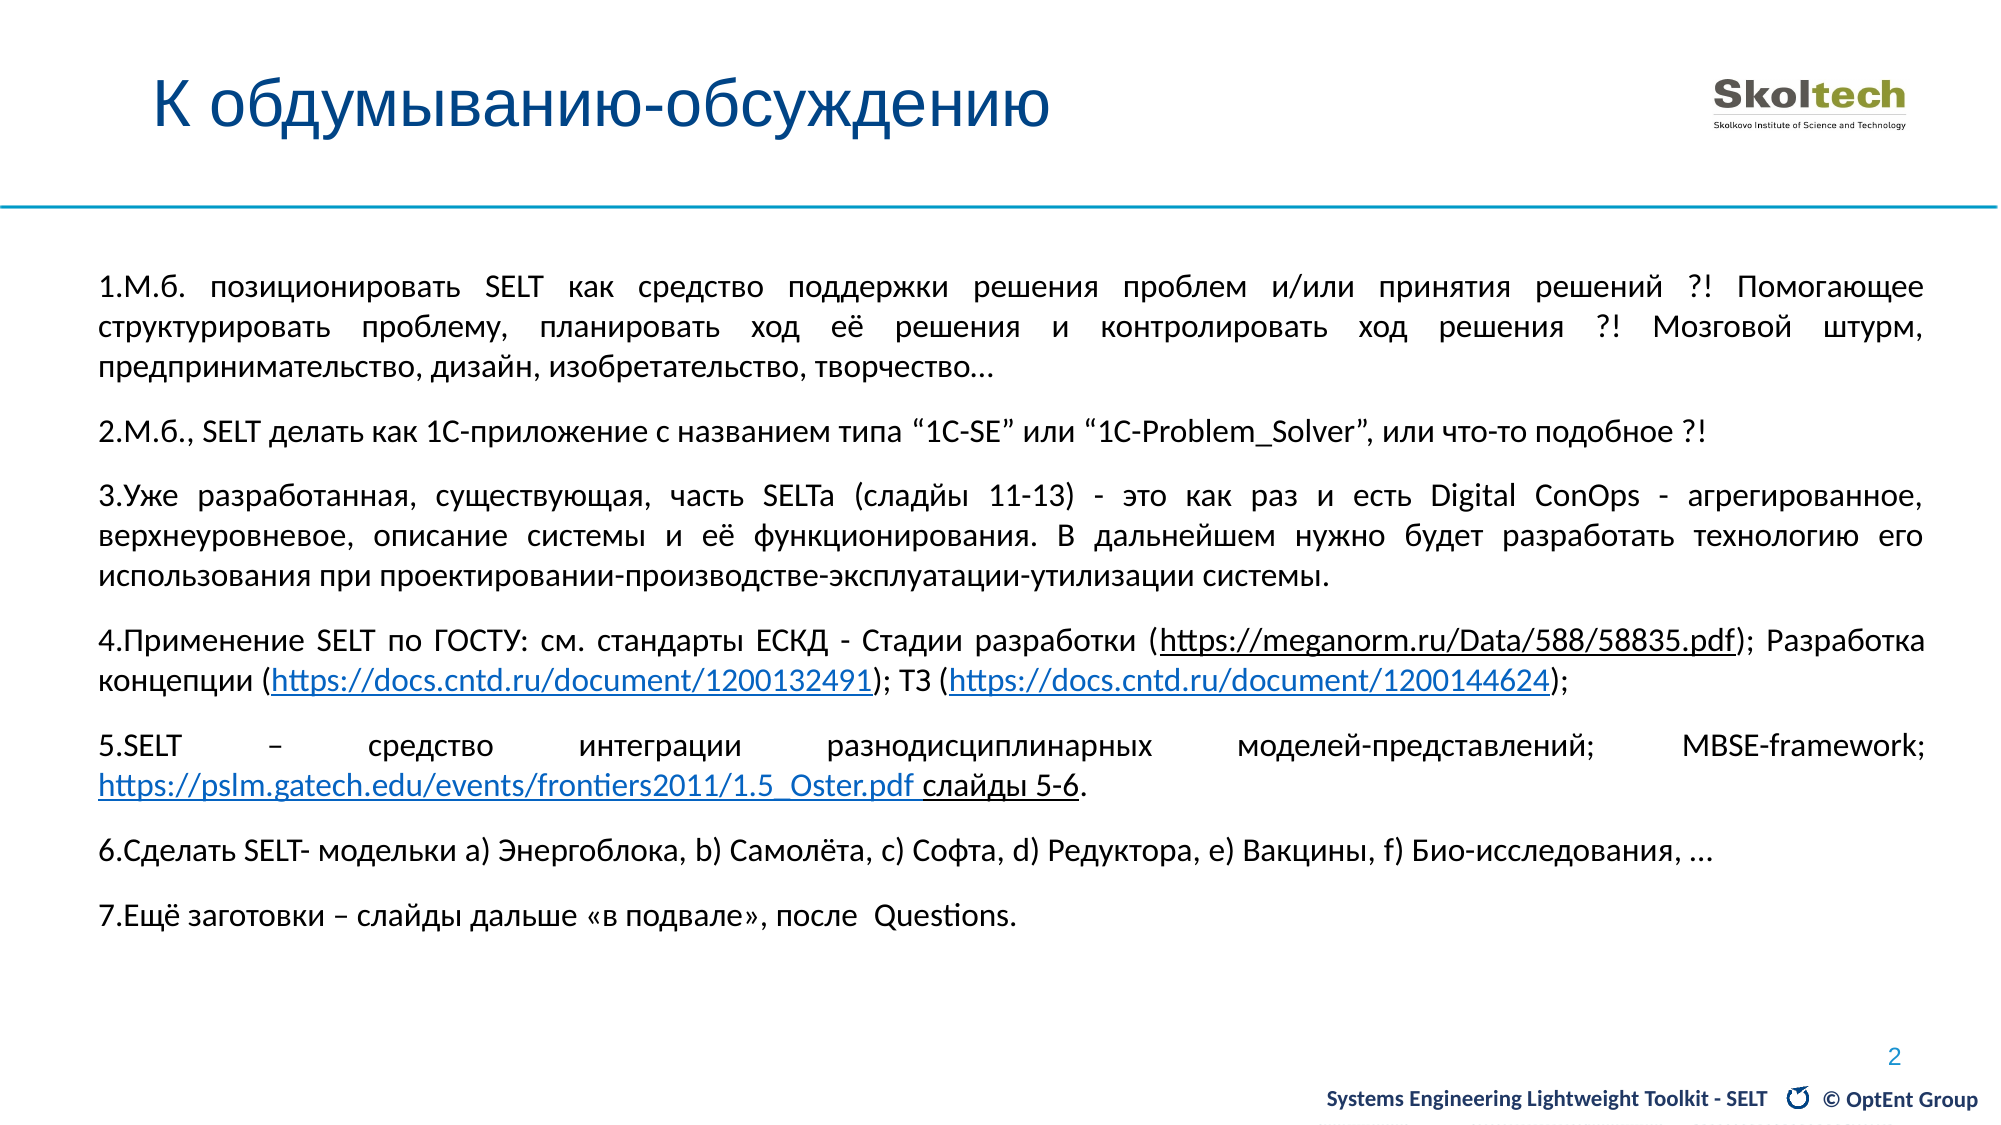

# К обдумыванию-обсуждению
М.б. позиционировать SELT как средство поддержки решения проблем и/или принятия решений ?! Помогающее структурировать проблему, планировать ход её решения и контролировать ход решения ?! Мозговой штурм, предпринимательство, дизайн, изобретательство, творчество…
М.б., SELT делать как 1С-приложение с названием типа “1C-SE” или “1C-Problem_Solver”, или что-то подобное ?!
Уже разработанная, существующая, часть SELTa (сладйы 11-13) - это как раз и есть Digital ConOps - агрегированное, верхнеуровневое, описание системы и её функционирования. В дальнейшем нужно будет разработать технологию его использования при проектировании-производстве-эксплуатации-утилизации системы.
Применение SELT по ГОСТУ: см. стандарты ЕСКД - Стадии разработки (https://meganorm.ru/Data/588/58835.pdf); Разработка концепции (https://docs.cntd.ru/document/1200132491); ТЗ (https://docs.cntd.ru/document/1200144624);
SELT – средство интеграции разнодисциплинарных моделей-представлений; MBSE-framework; https://pslm.gatech.edu/events/frontiers2011/1.5_Oster.pdf слайды 5-6.
Сделать SELT- модельки a) Энергоблока, b) Самолёта, c) Софта, d) Редуктора, e) Вакцины, f) Био-исследования, …
Ещё заготовки – слайды дальше «в подвале», после  Questions.
2